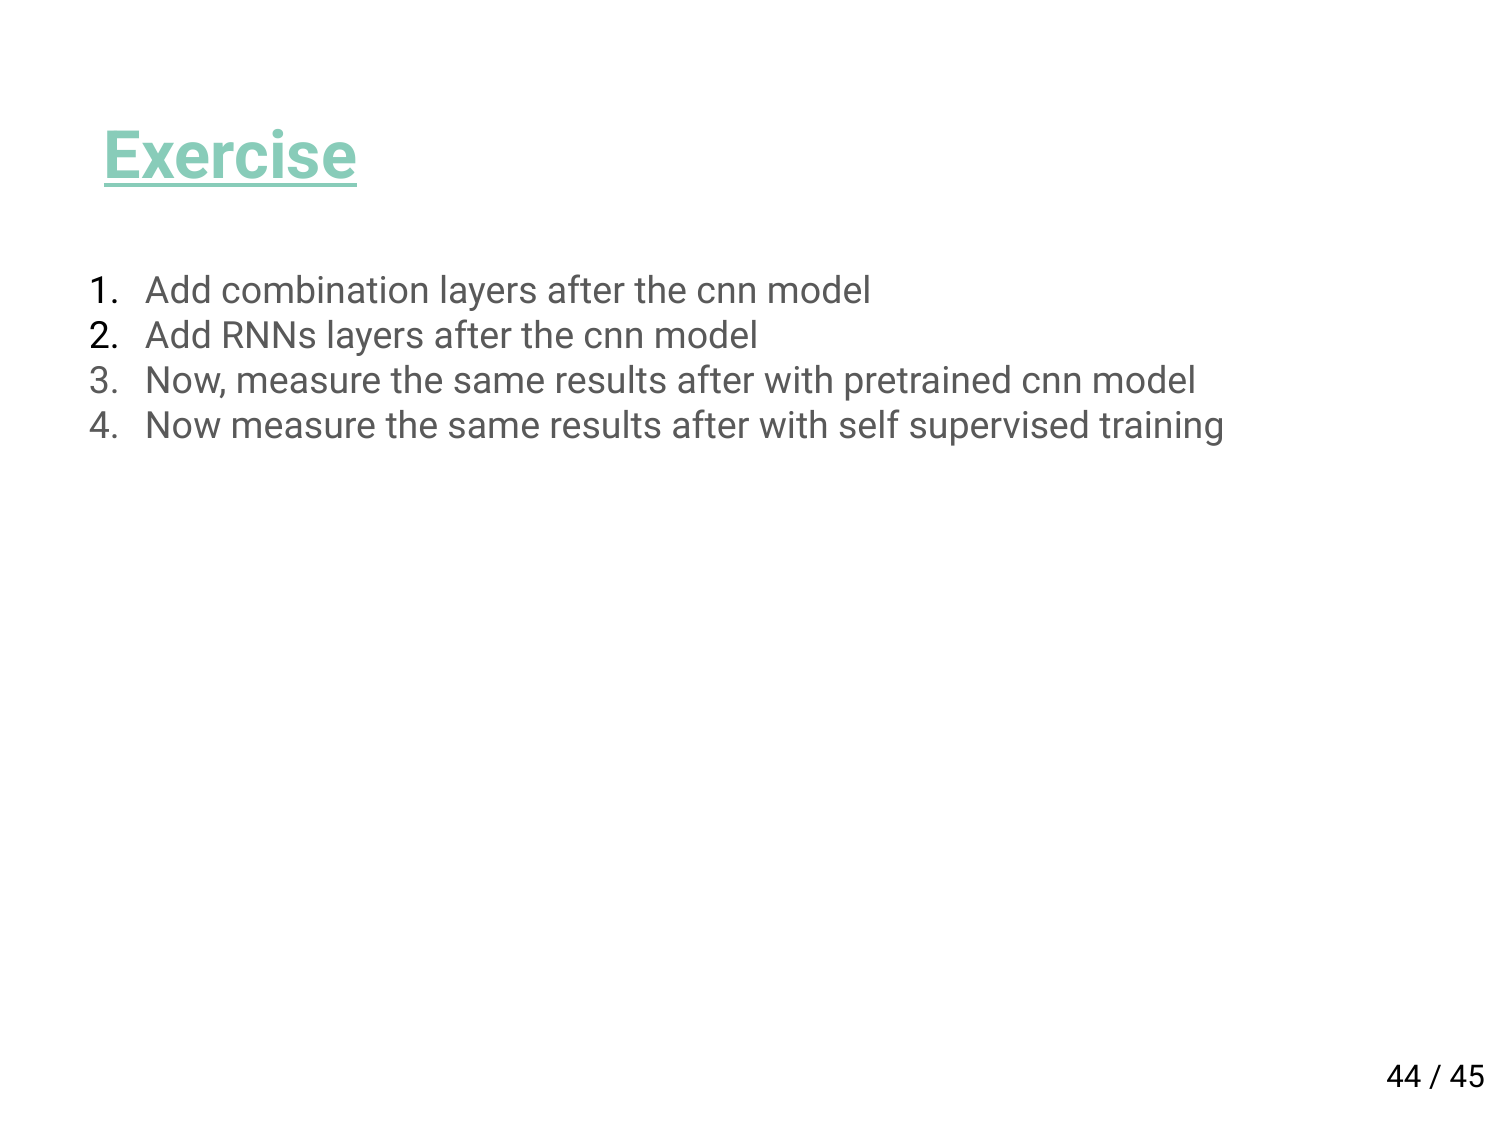

# Exercise
Add combination layers after the cnn model
Add RNNs layers after the cnn model
Now, measure the same results after with pretrained cnn model
Now measure the same results after with self supervised training
44 / 45